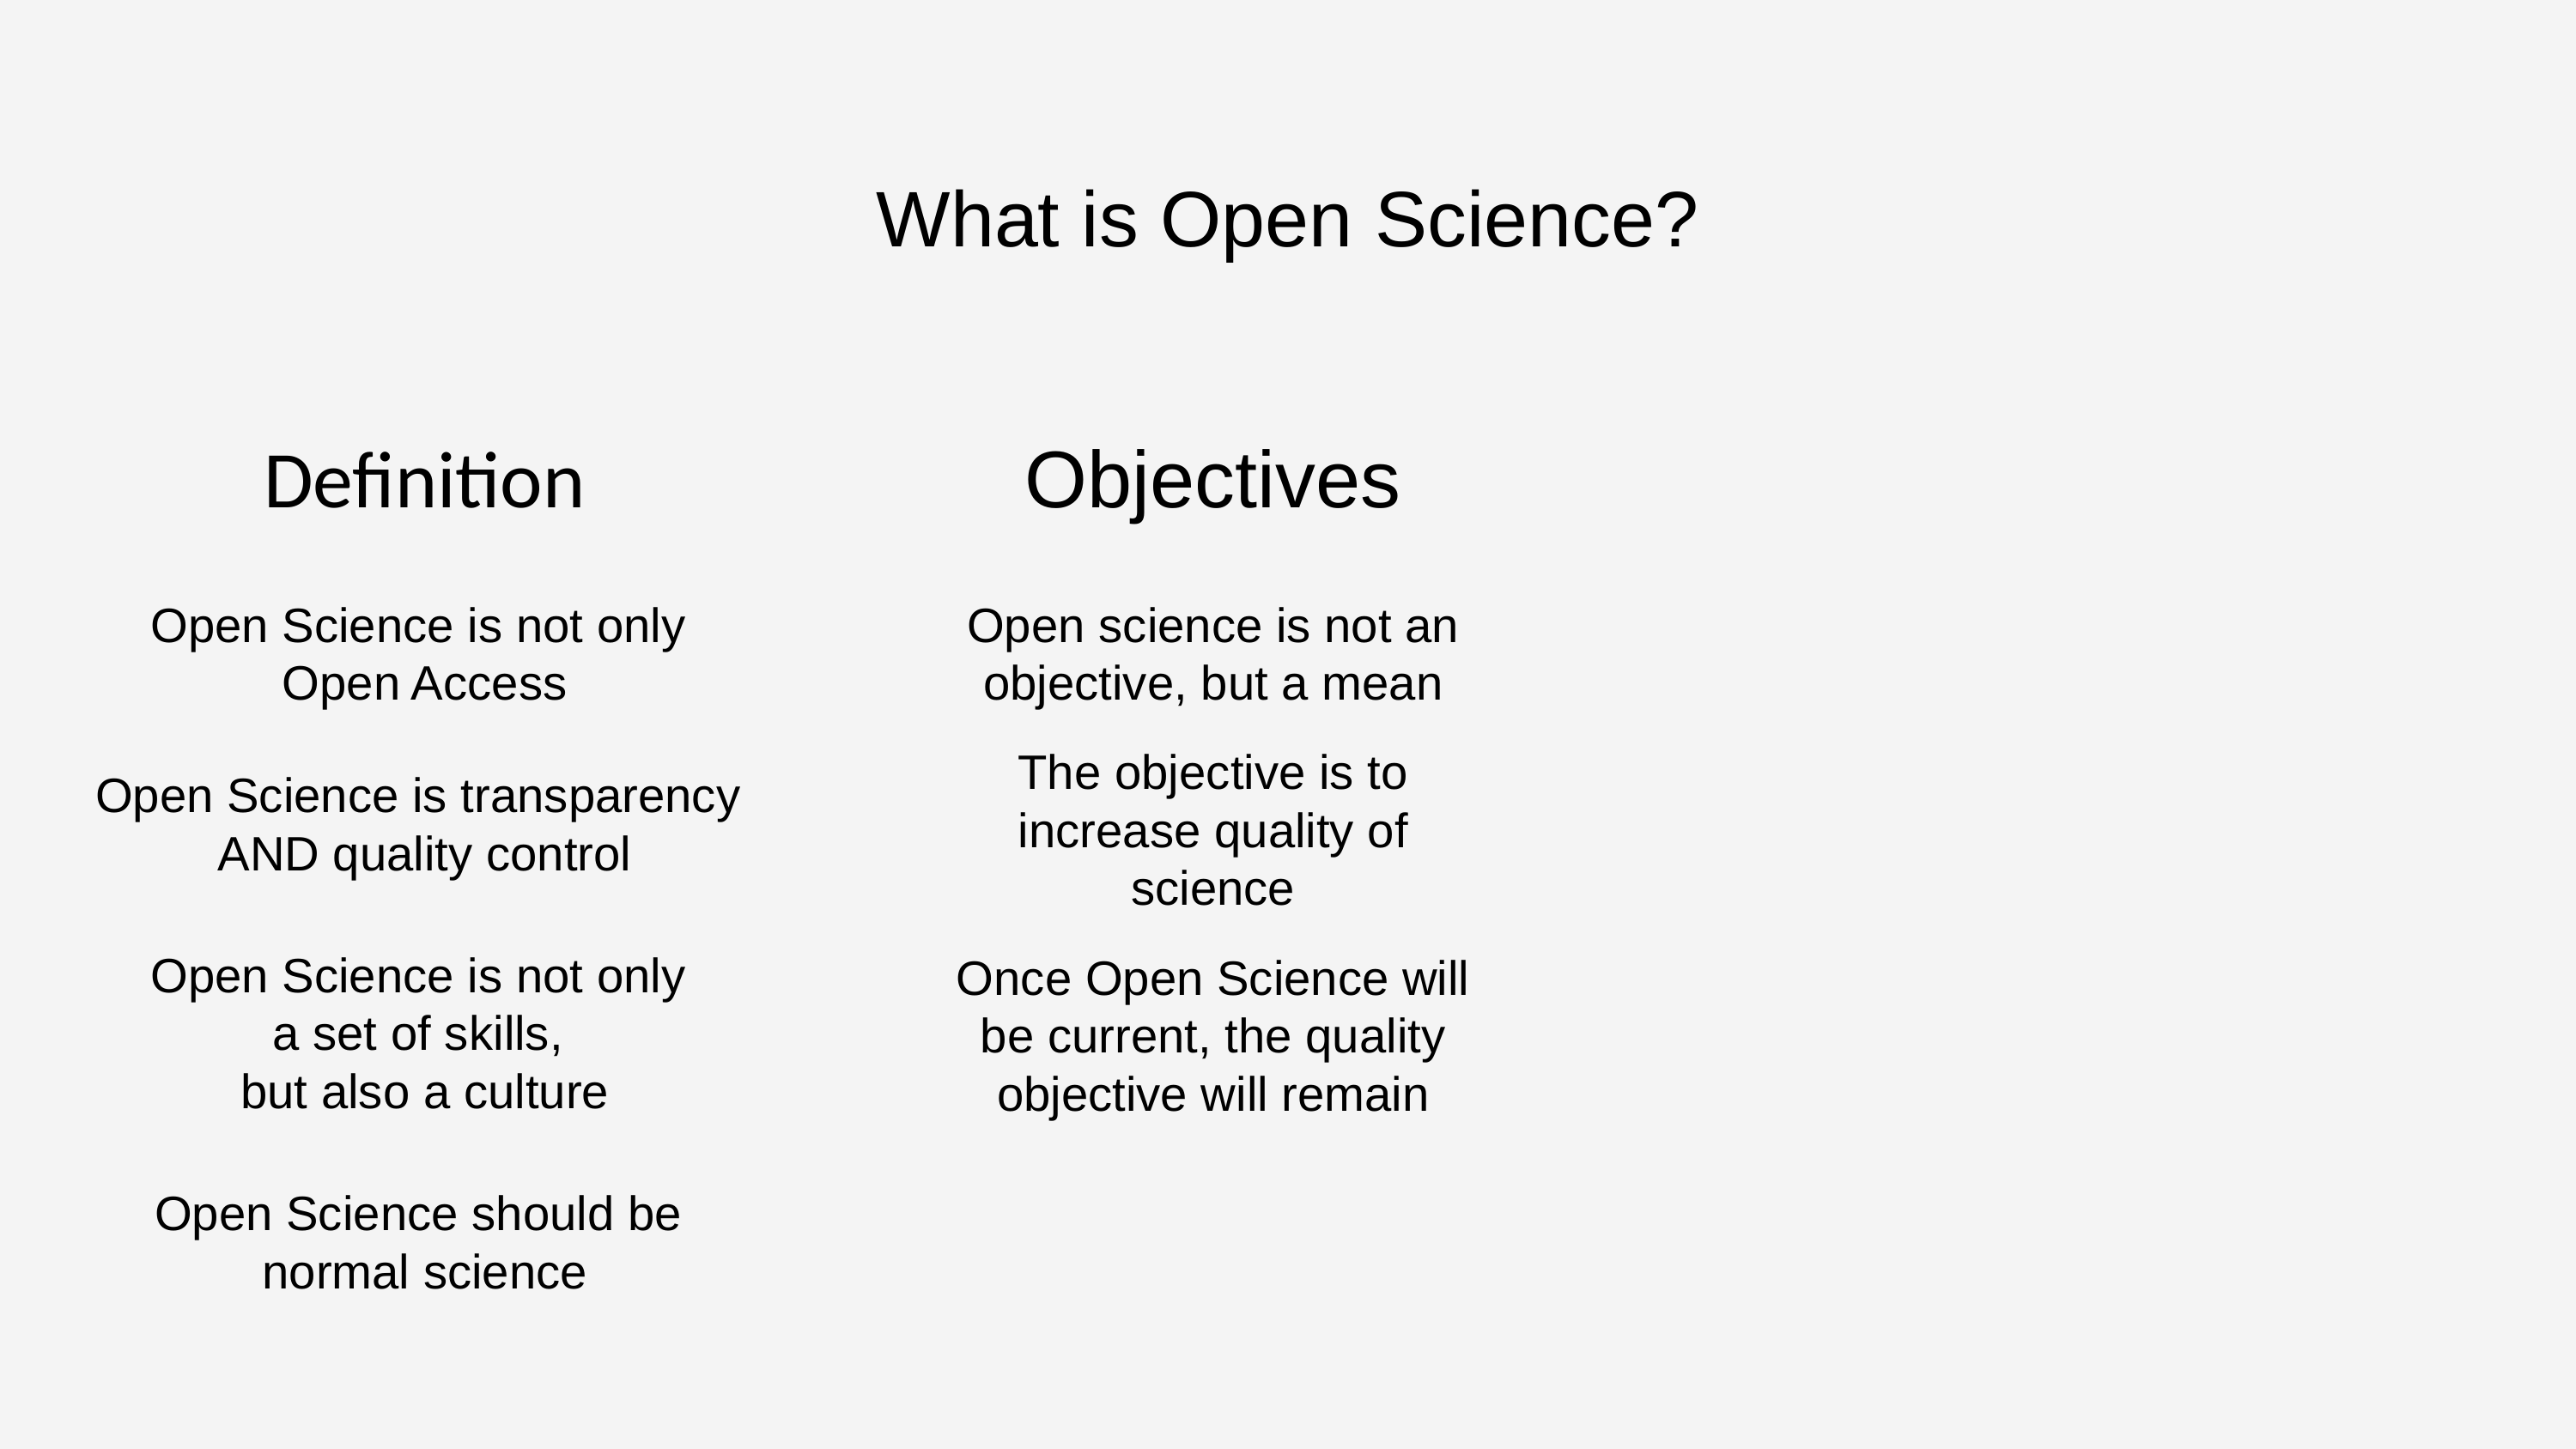

# What is Open Science?
Definition
Objectives
Open science is not an objective, but a mean
Open Science is not only
Open Access
The objective is to increase quality of science
Open Science is transparency
AND quality control
Open Science is not only
a set of skills,
but also a culture
Once Open Science will be current, the quality objective will remain
Open Science should be
normal science